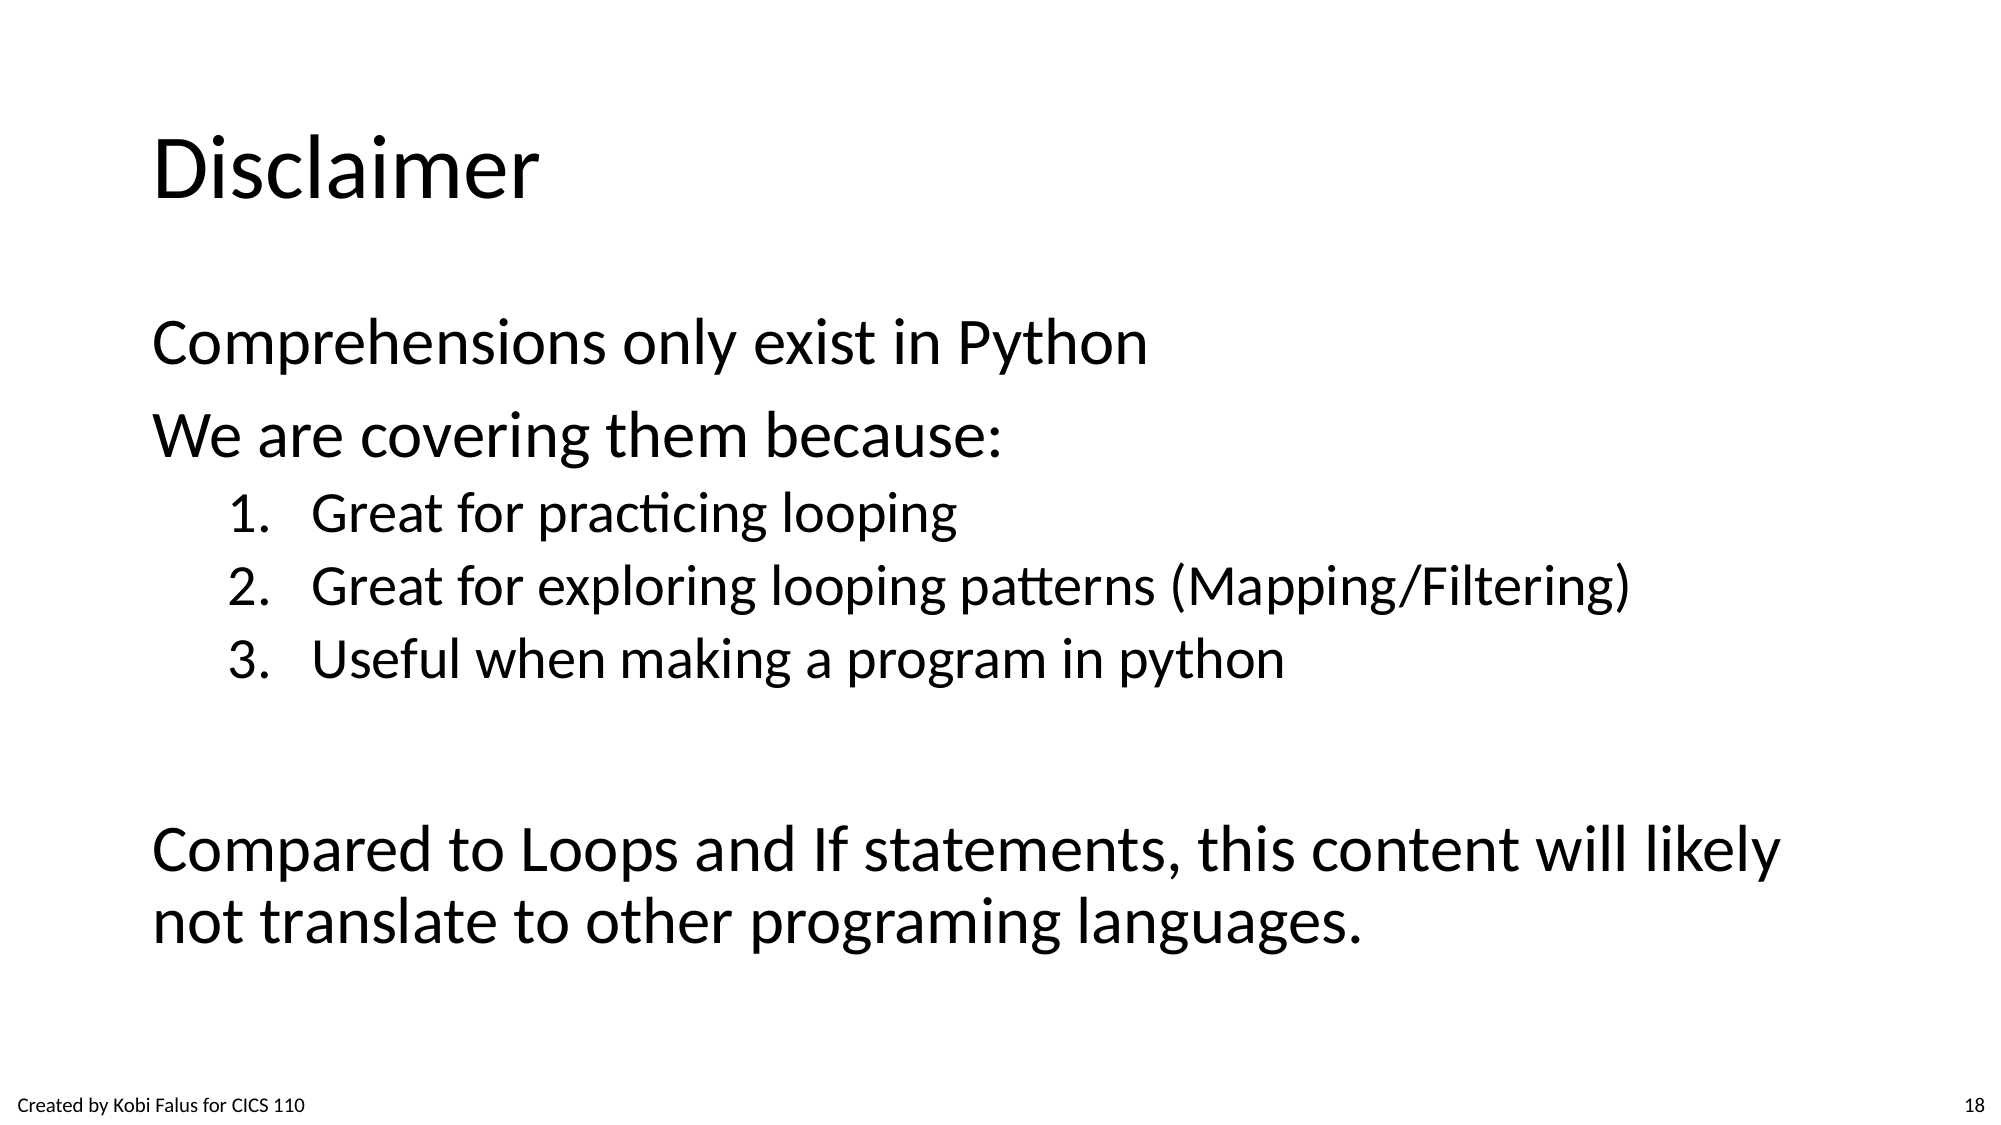

# Disclaimer
Comprehensions only exist in Python
We are covering them because:
Great for practicing looping
Great for exploring looping patterns (Mapping/Filtering)
Useful when making a program in python

Compared to Loops and If statements, this content will likely not translate to other programing languages.